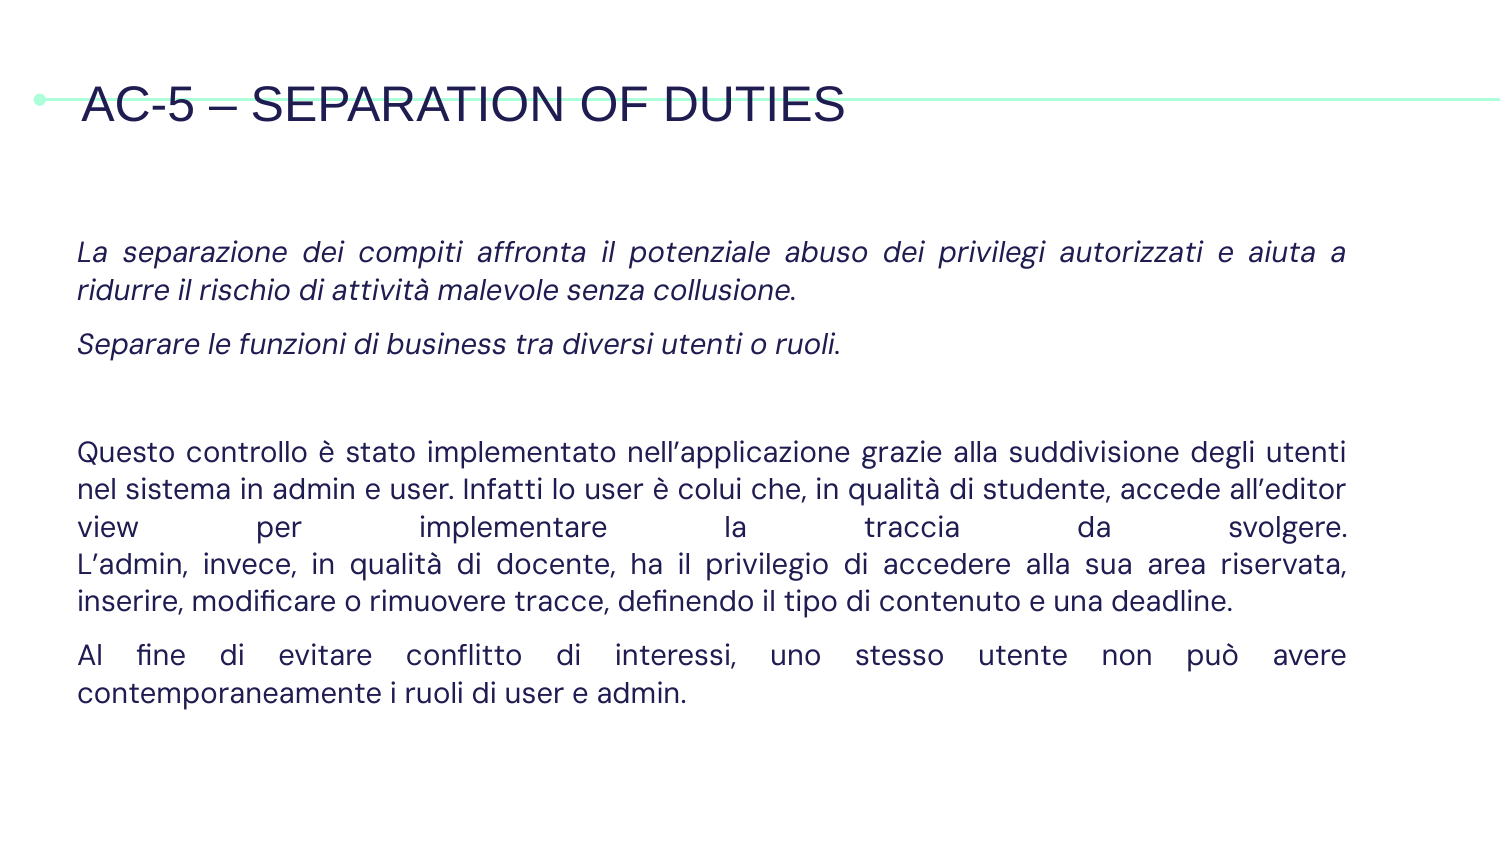

# AC-5 – SEPARATION OF DUTIES
La separazione dei compiti affronta il potenziale abuso dei privilegi autorizzati e aiuta a ridurre il rischio di attività malevole senza collusione.
Separare le funzioni di business tra diversi utenti o ruoli.

Questo controllo è stato implementato nell’applicazione grazie alla suddivisione degli utenti nel sistema in admin e user. Infatti lo user è colui che, in qualità di studente, accede all’editor view per implementare la traccia da svolgere.
L’admin, invece, in qualità di docente, ha il privilegio di accedere alla sua area riservata, inserire, modificare o rimuovere tracce, definendo il tipo di contenuto e una deadline.
Al fine di evitare conflitto di interessi, uno stesso utente non può avere contemporaneamente i ruoli di user e admin.